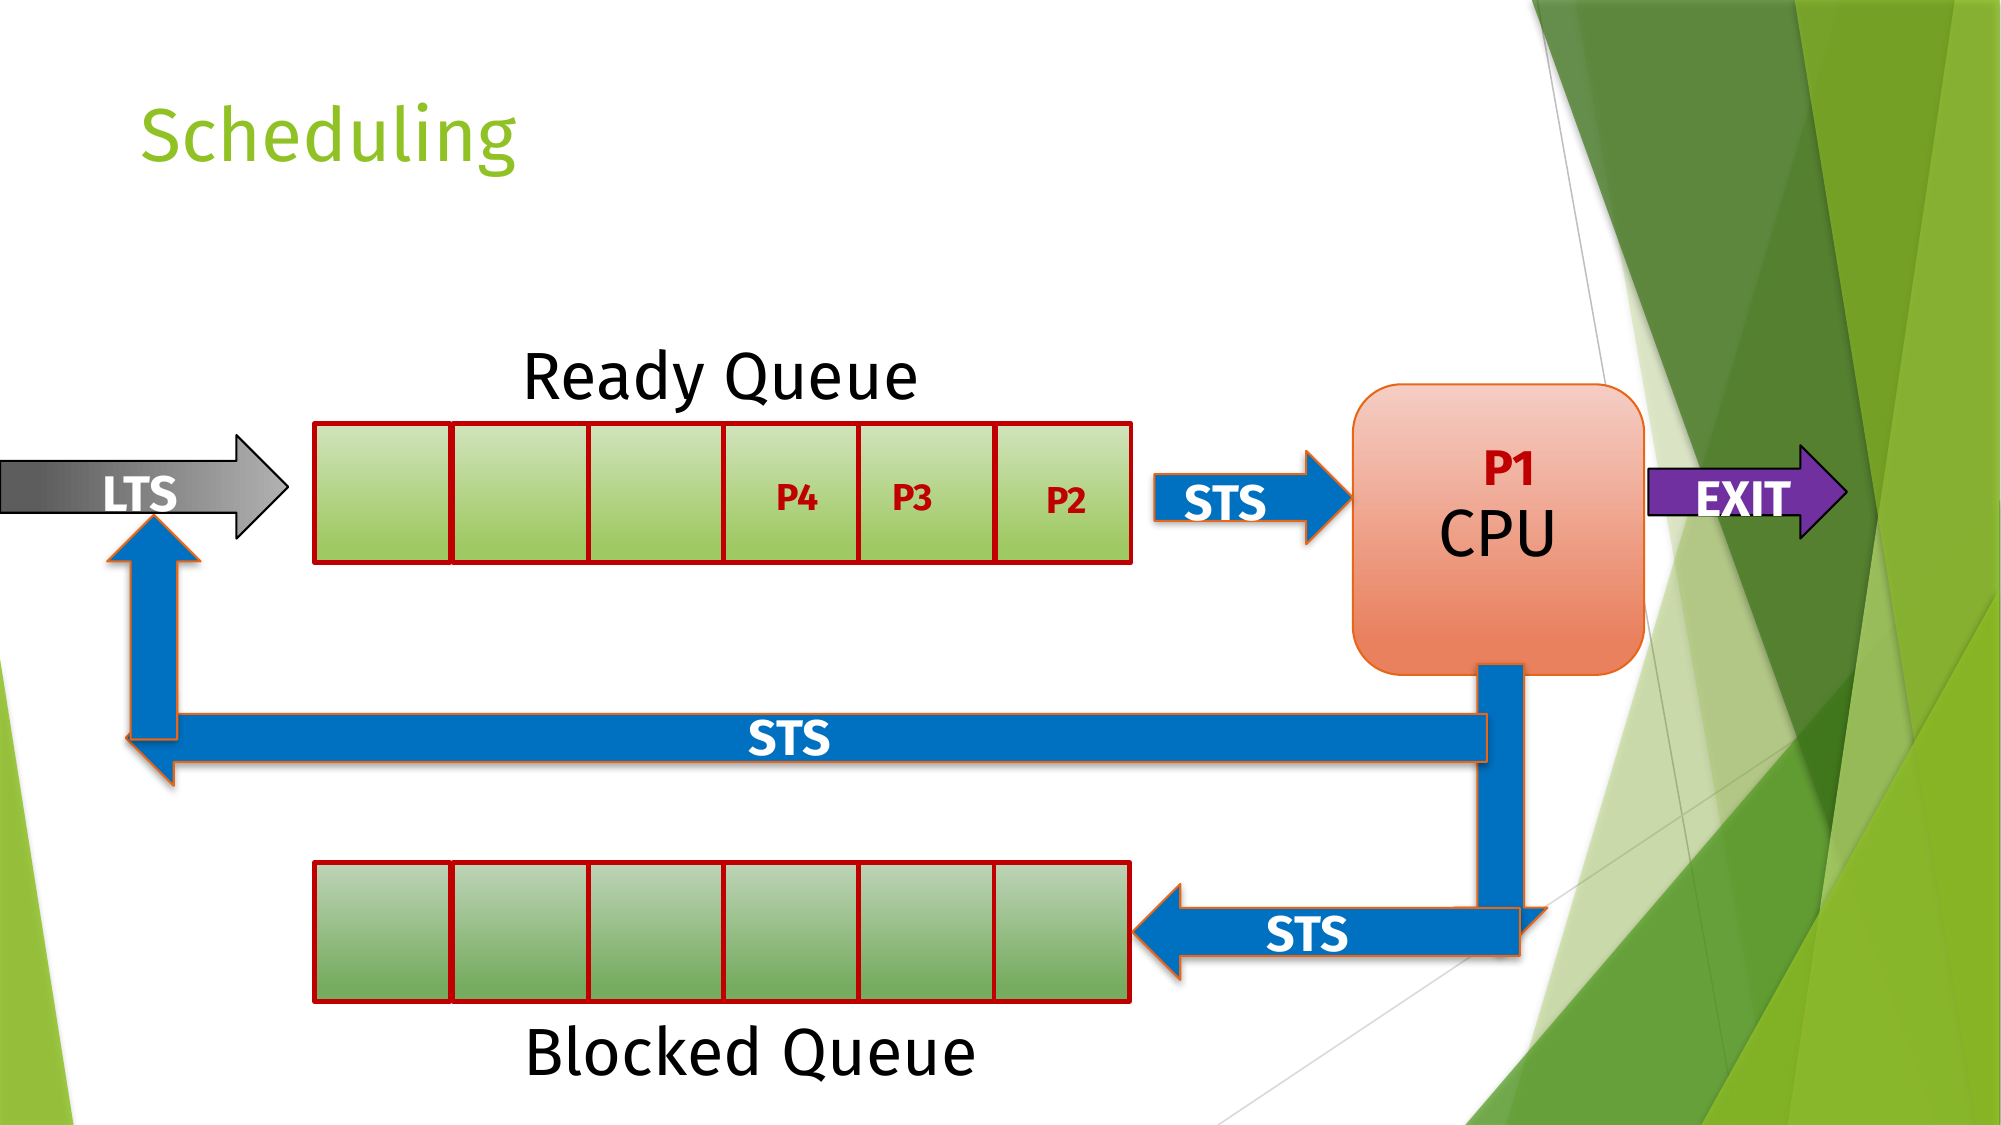

# Scheduling
Ready Queue

CPU

P1
LTS
EXIT
STS
P4
P3
P2

STS

STS
Blocked Queue